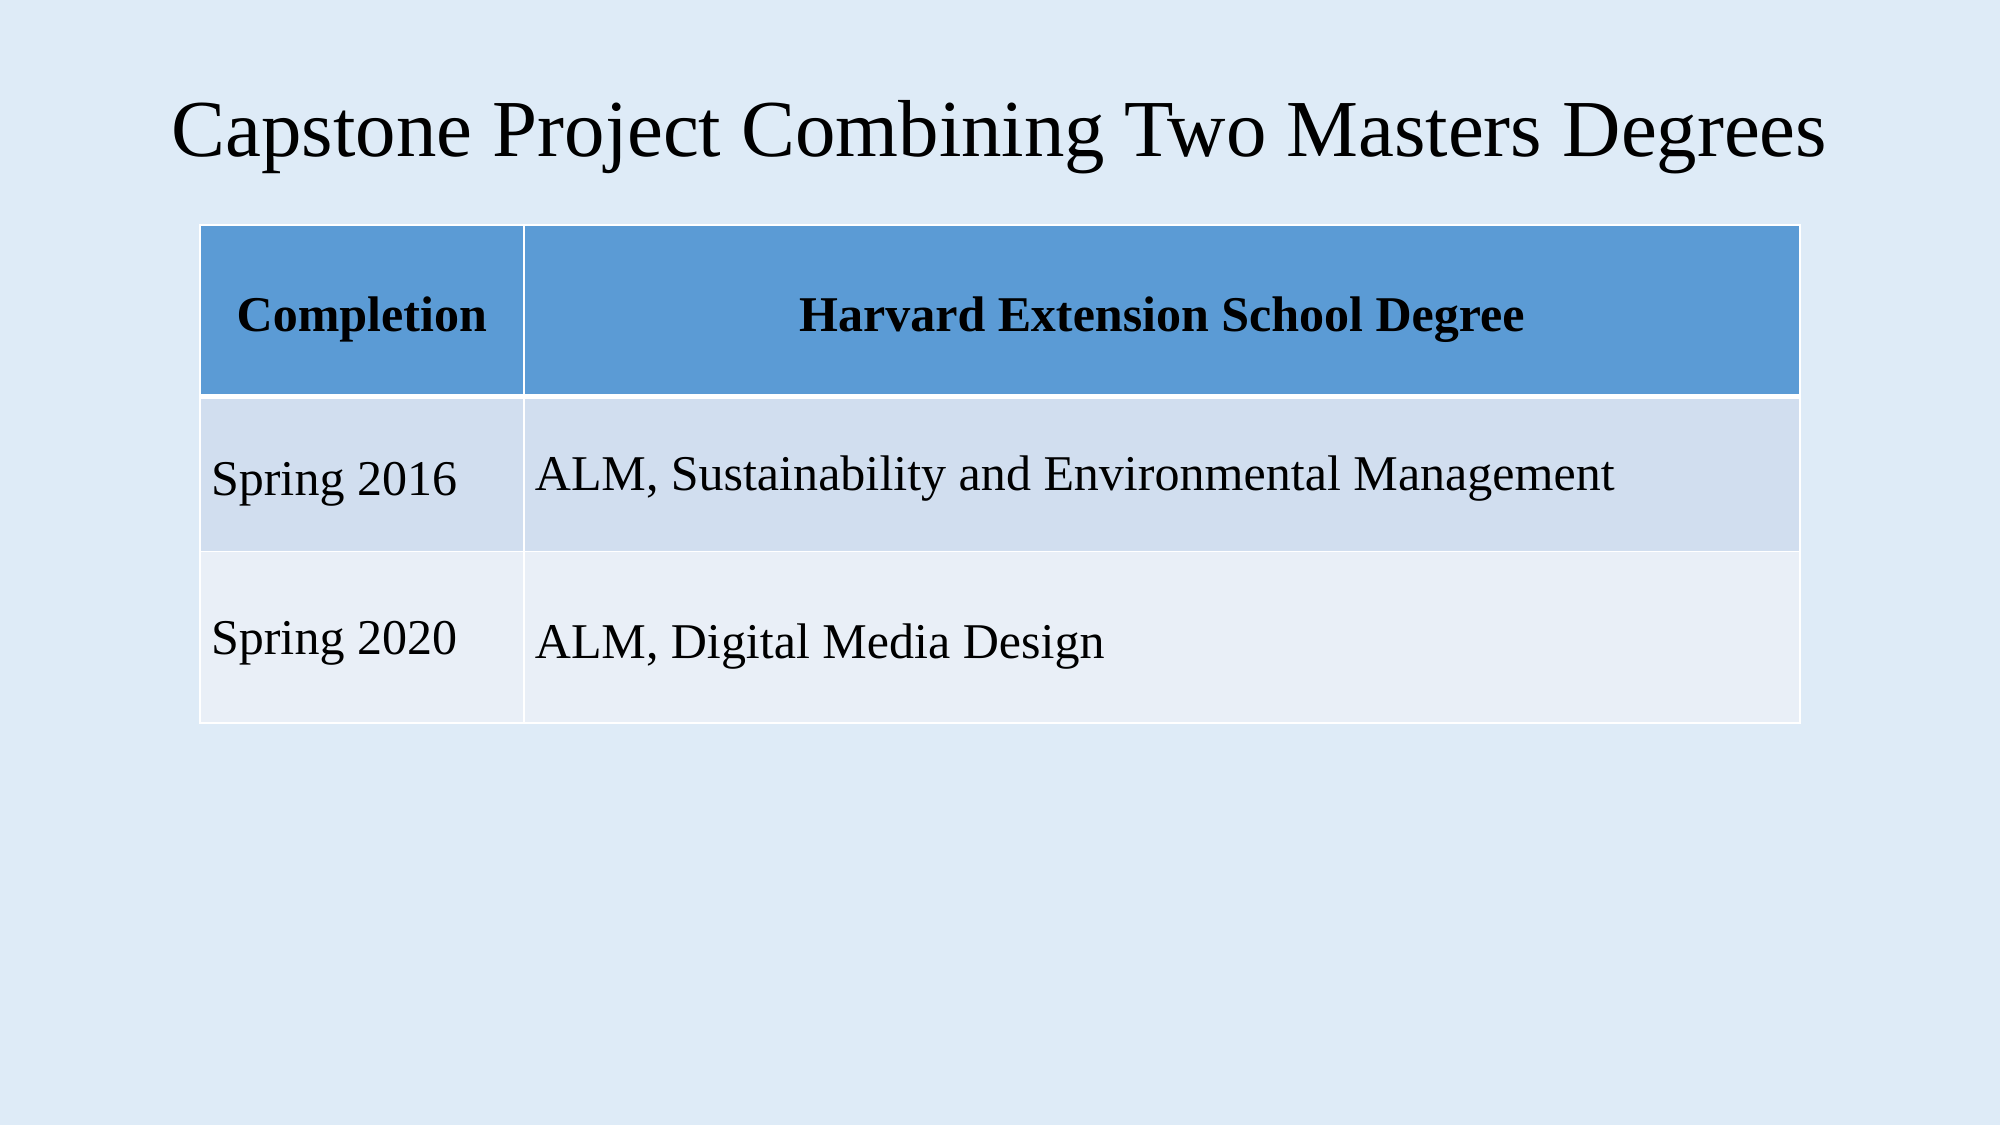

# Capstone Project Combining Two Masters Degrees
| Completion | Harvard Extension School Degree |
| --- | --- |
| Spring 2016 | ALM, Sustainability and Environmental Management |
| Spring 2020 | ALM, Digital Media Design |